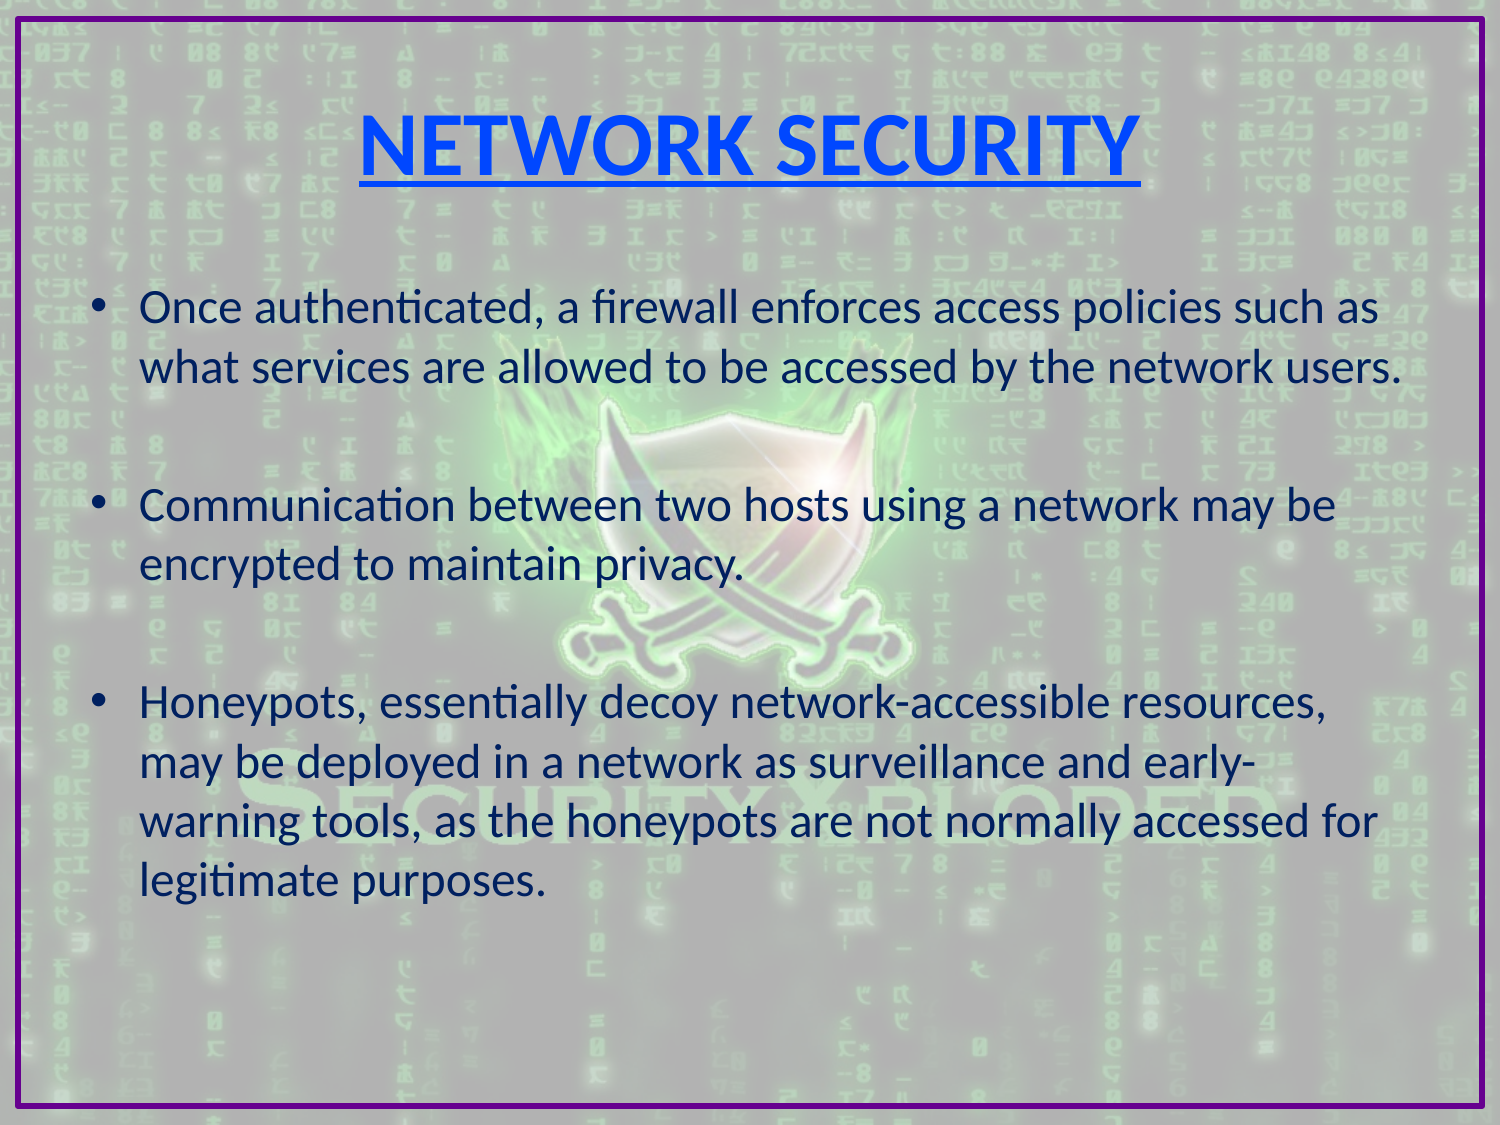

# NETWORK SECURITY
Once authenticated, a firewall enforces access policies such as what services are allowed to be accessed by the network users.

Communication between two hosts using a network may be encrypted to maintain privacy.

Honeypots, essentially decoy network-accessible resources, may be deployed in a network as surveillance and early-warning tools, as the honeypots are not normally accessed for legitimate purposes.